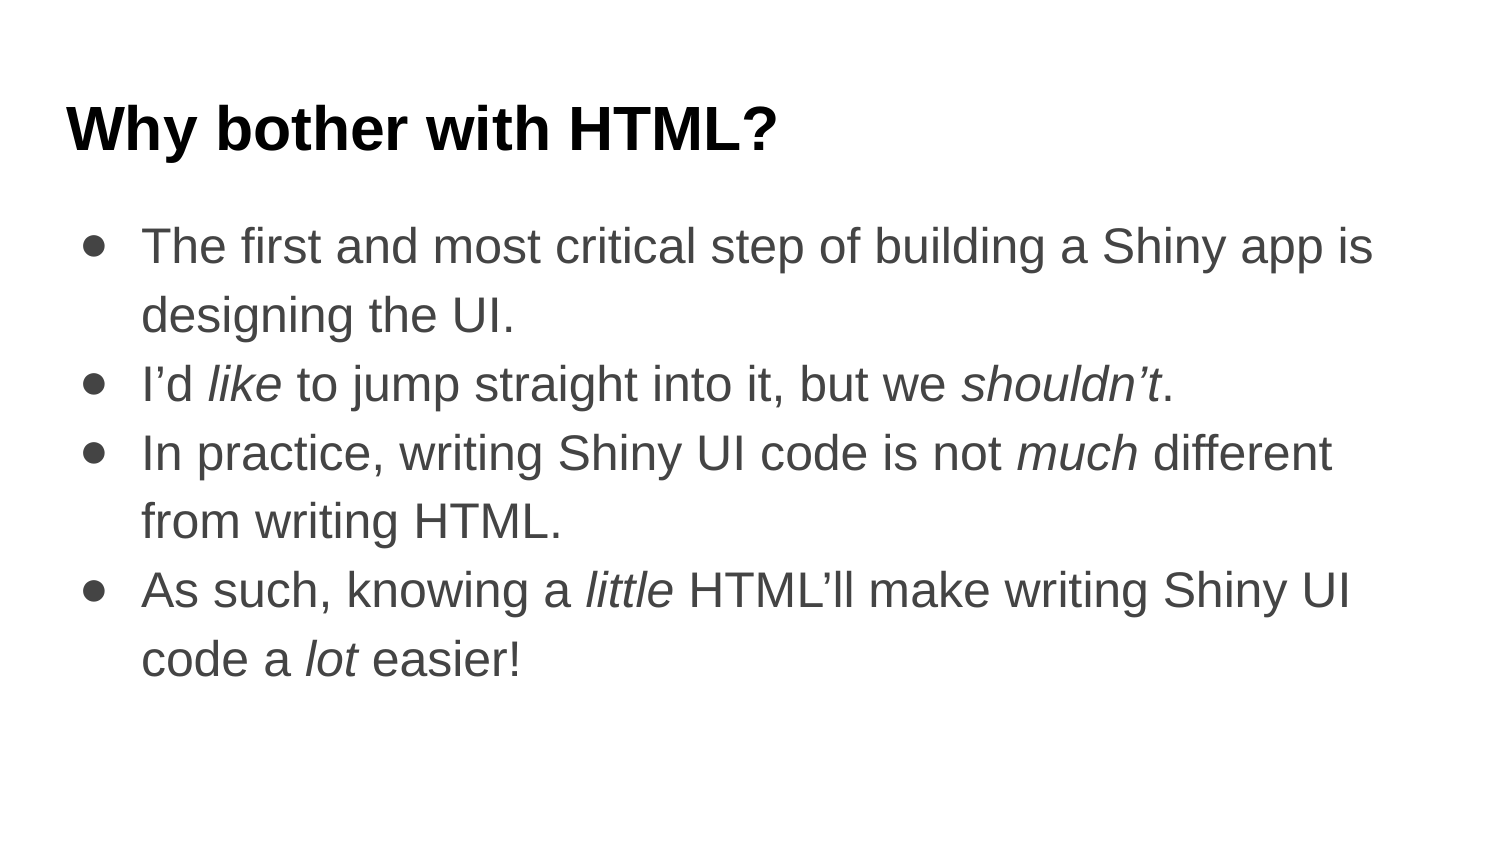

# Why bother with HTML?
The first and most critical step of building a Shiny app is designing the UI.
I’d like to jump straight into it, but we shouldn’t.
In practice, writing Shiny UI code is not much different from writing HTML.
As such, knowing a little HTML’ll make writing Shiny UI code a lot easier!